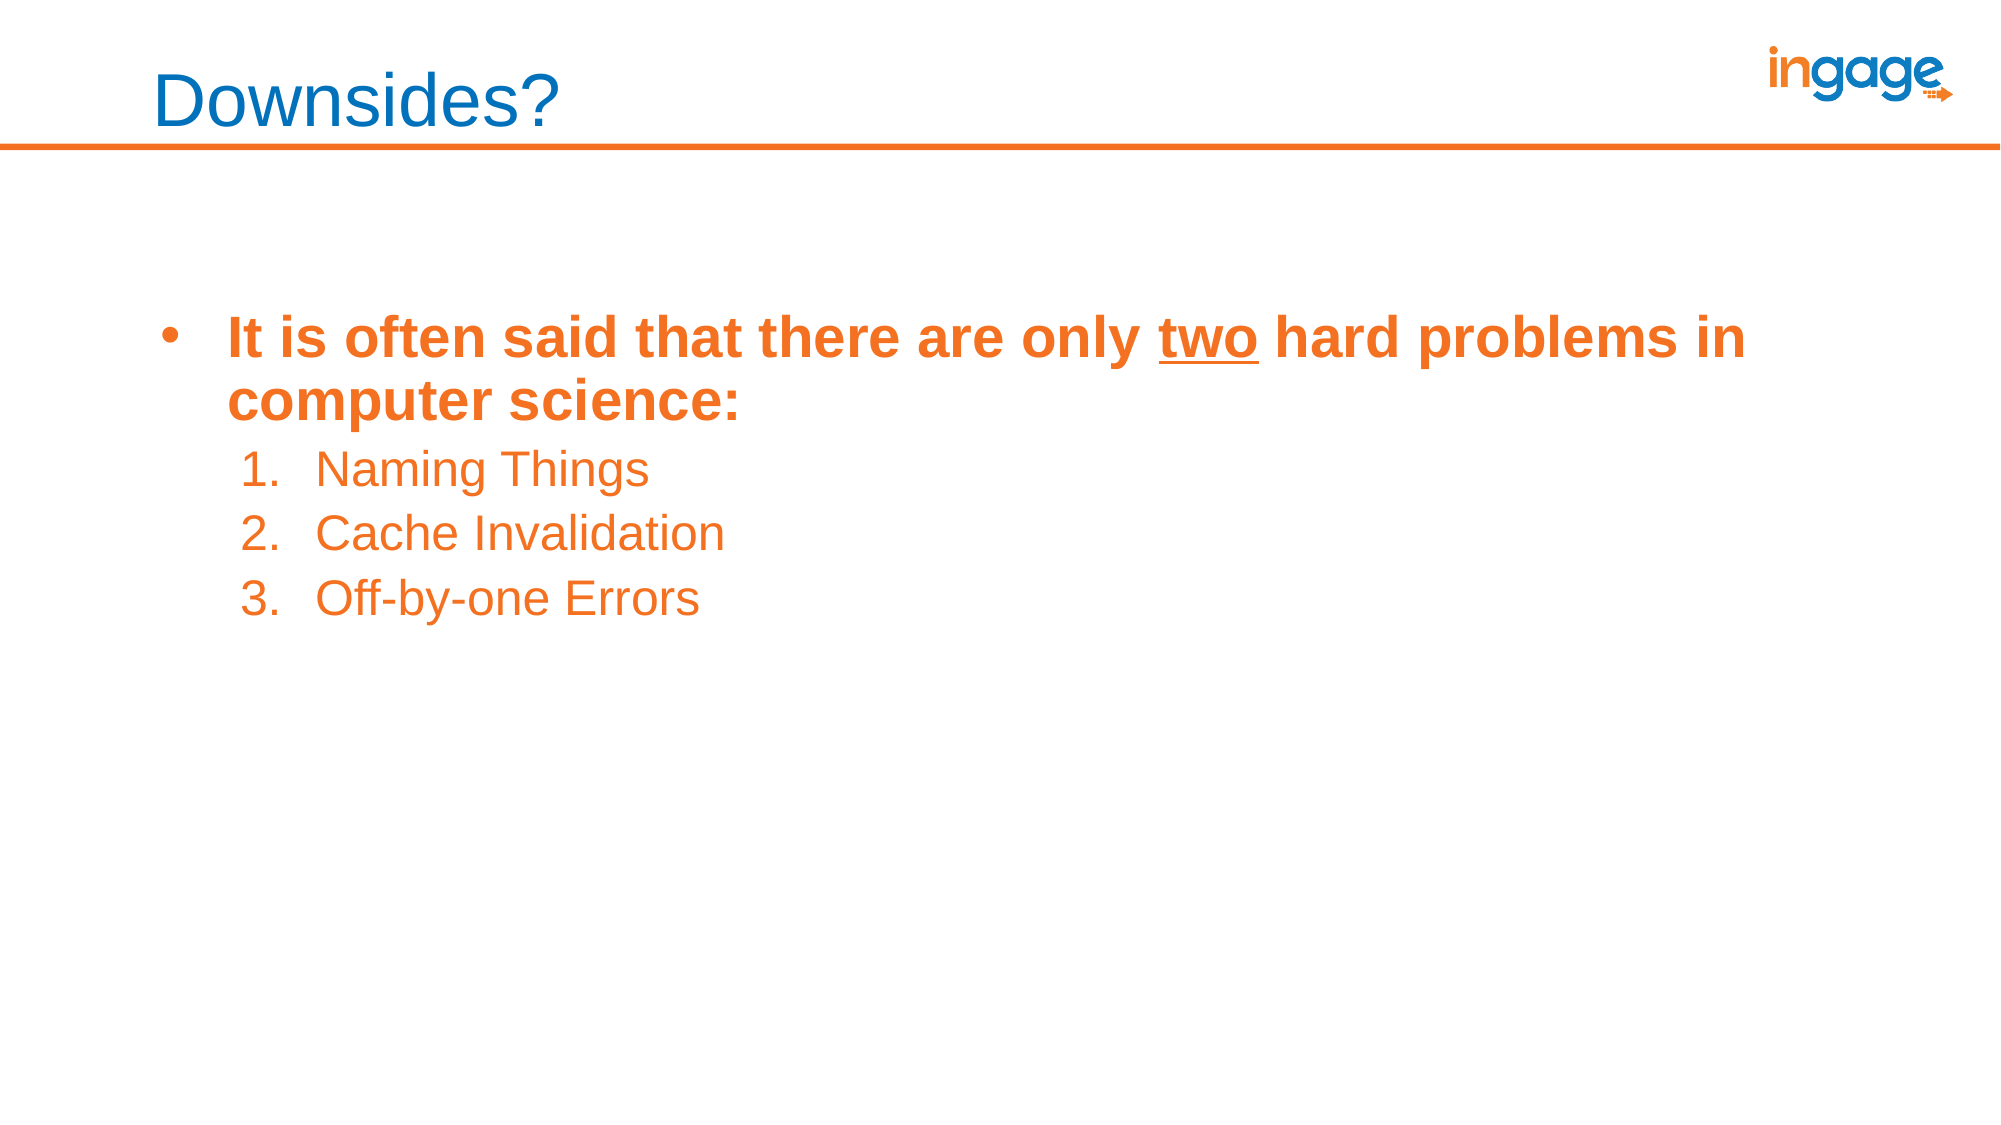

# Downsides?
It is often said that there are only two hard problems in computer science:
Naming Things
Cache Invalidation
Off-by-one Errors